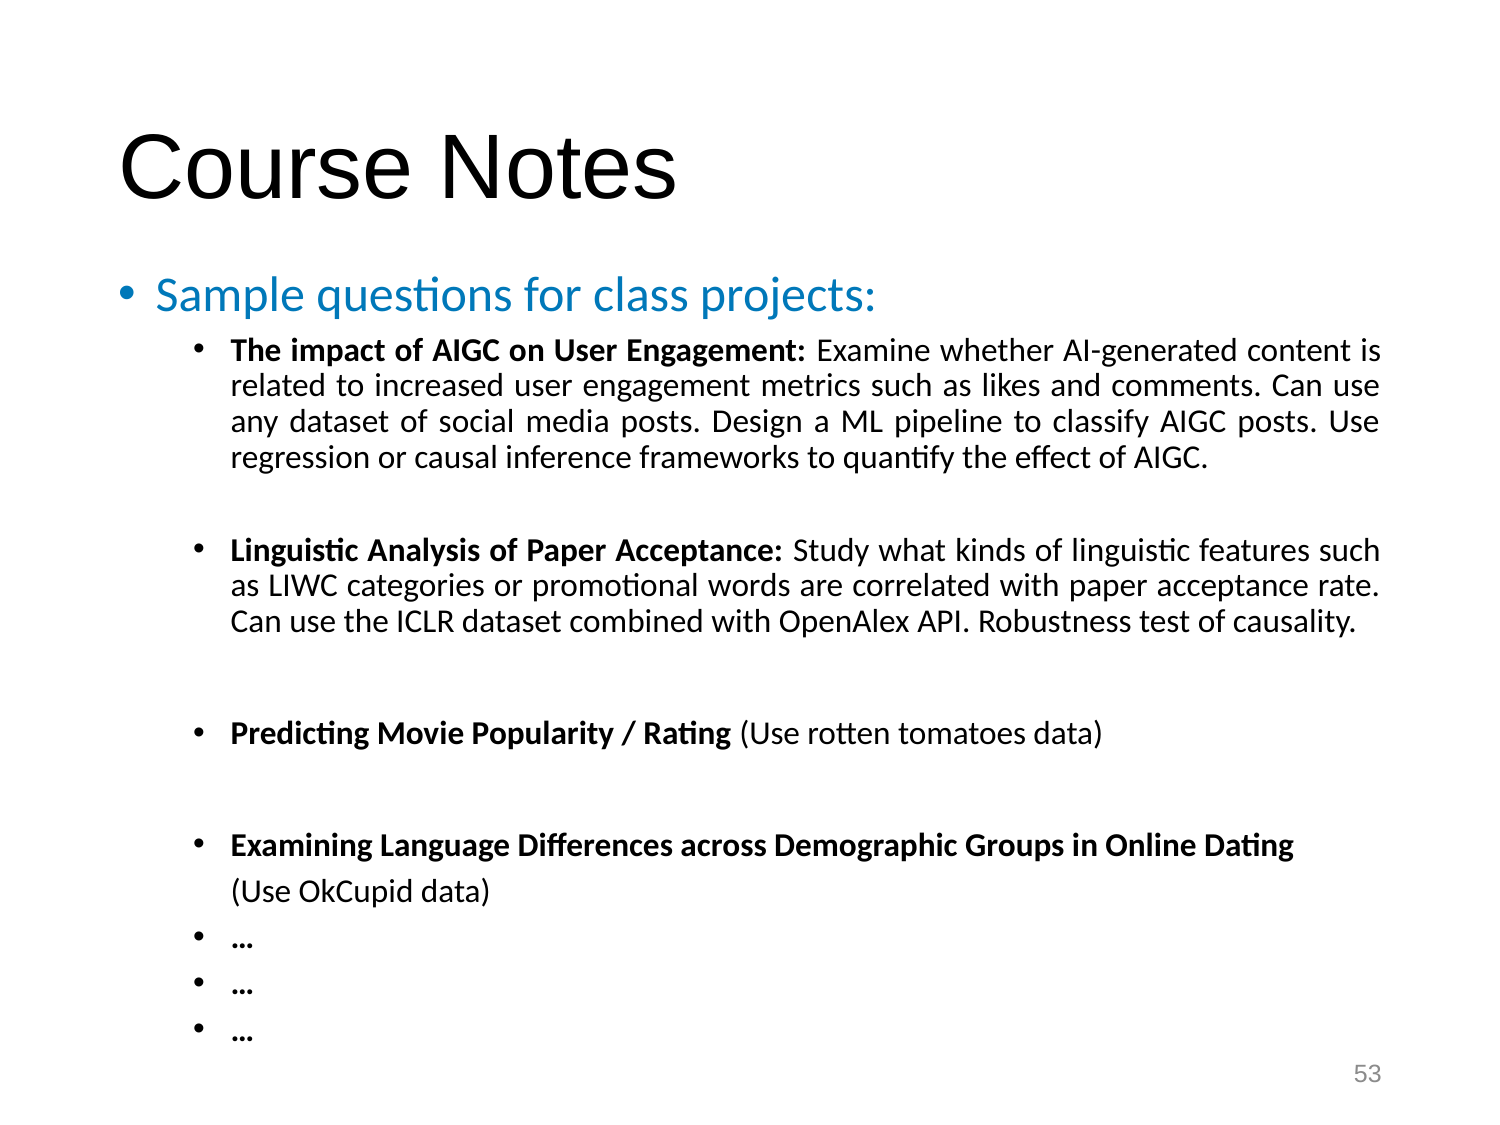

# Course Notes
Sample questions for class projects:
The impact of AIGC on User Engagement: Examine whether AI-generated content is related to increased user engagement metrics such as likes and comments. Can use any dataset of social media posts. Design a ML pipeline to classify AIGC posts. Use regression or causal inference frameworks to quantify the effect of AIGC.

Linguistic Analysis of Paper Acceptance: Study what kinds of linguistic features such as LIWC categories or promotional words are correlated with paper acceptance rate. Can use the ICLR dataset combined with OpenAlex API. Robustness test of causality.

Predicting Movie Popularity / Rating (Use rotten tomatoes data)

Examining Language Differences across Demographic Groups in Online Dating
     (Use OkCupid data)
…
…
…

53